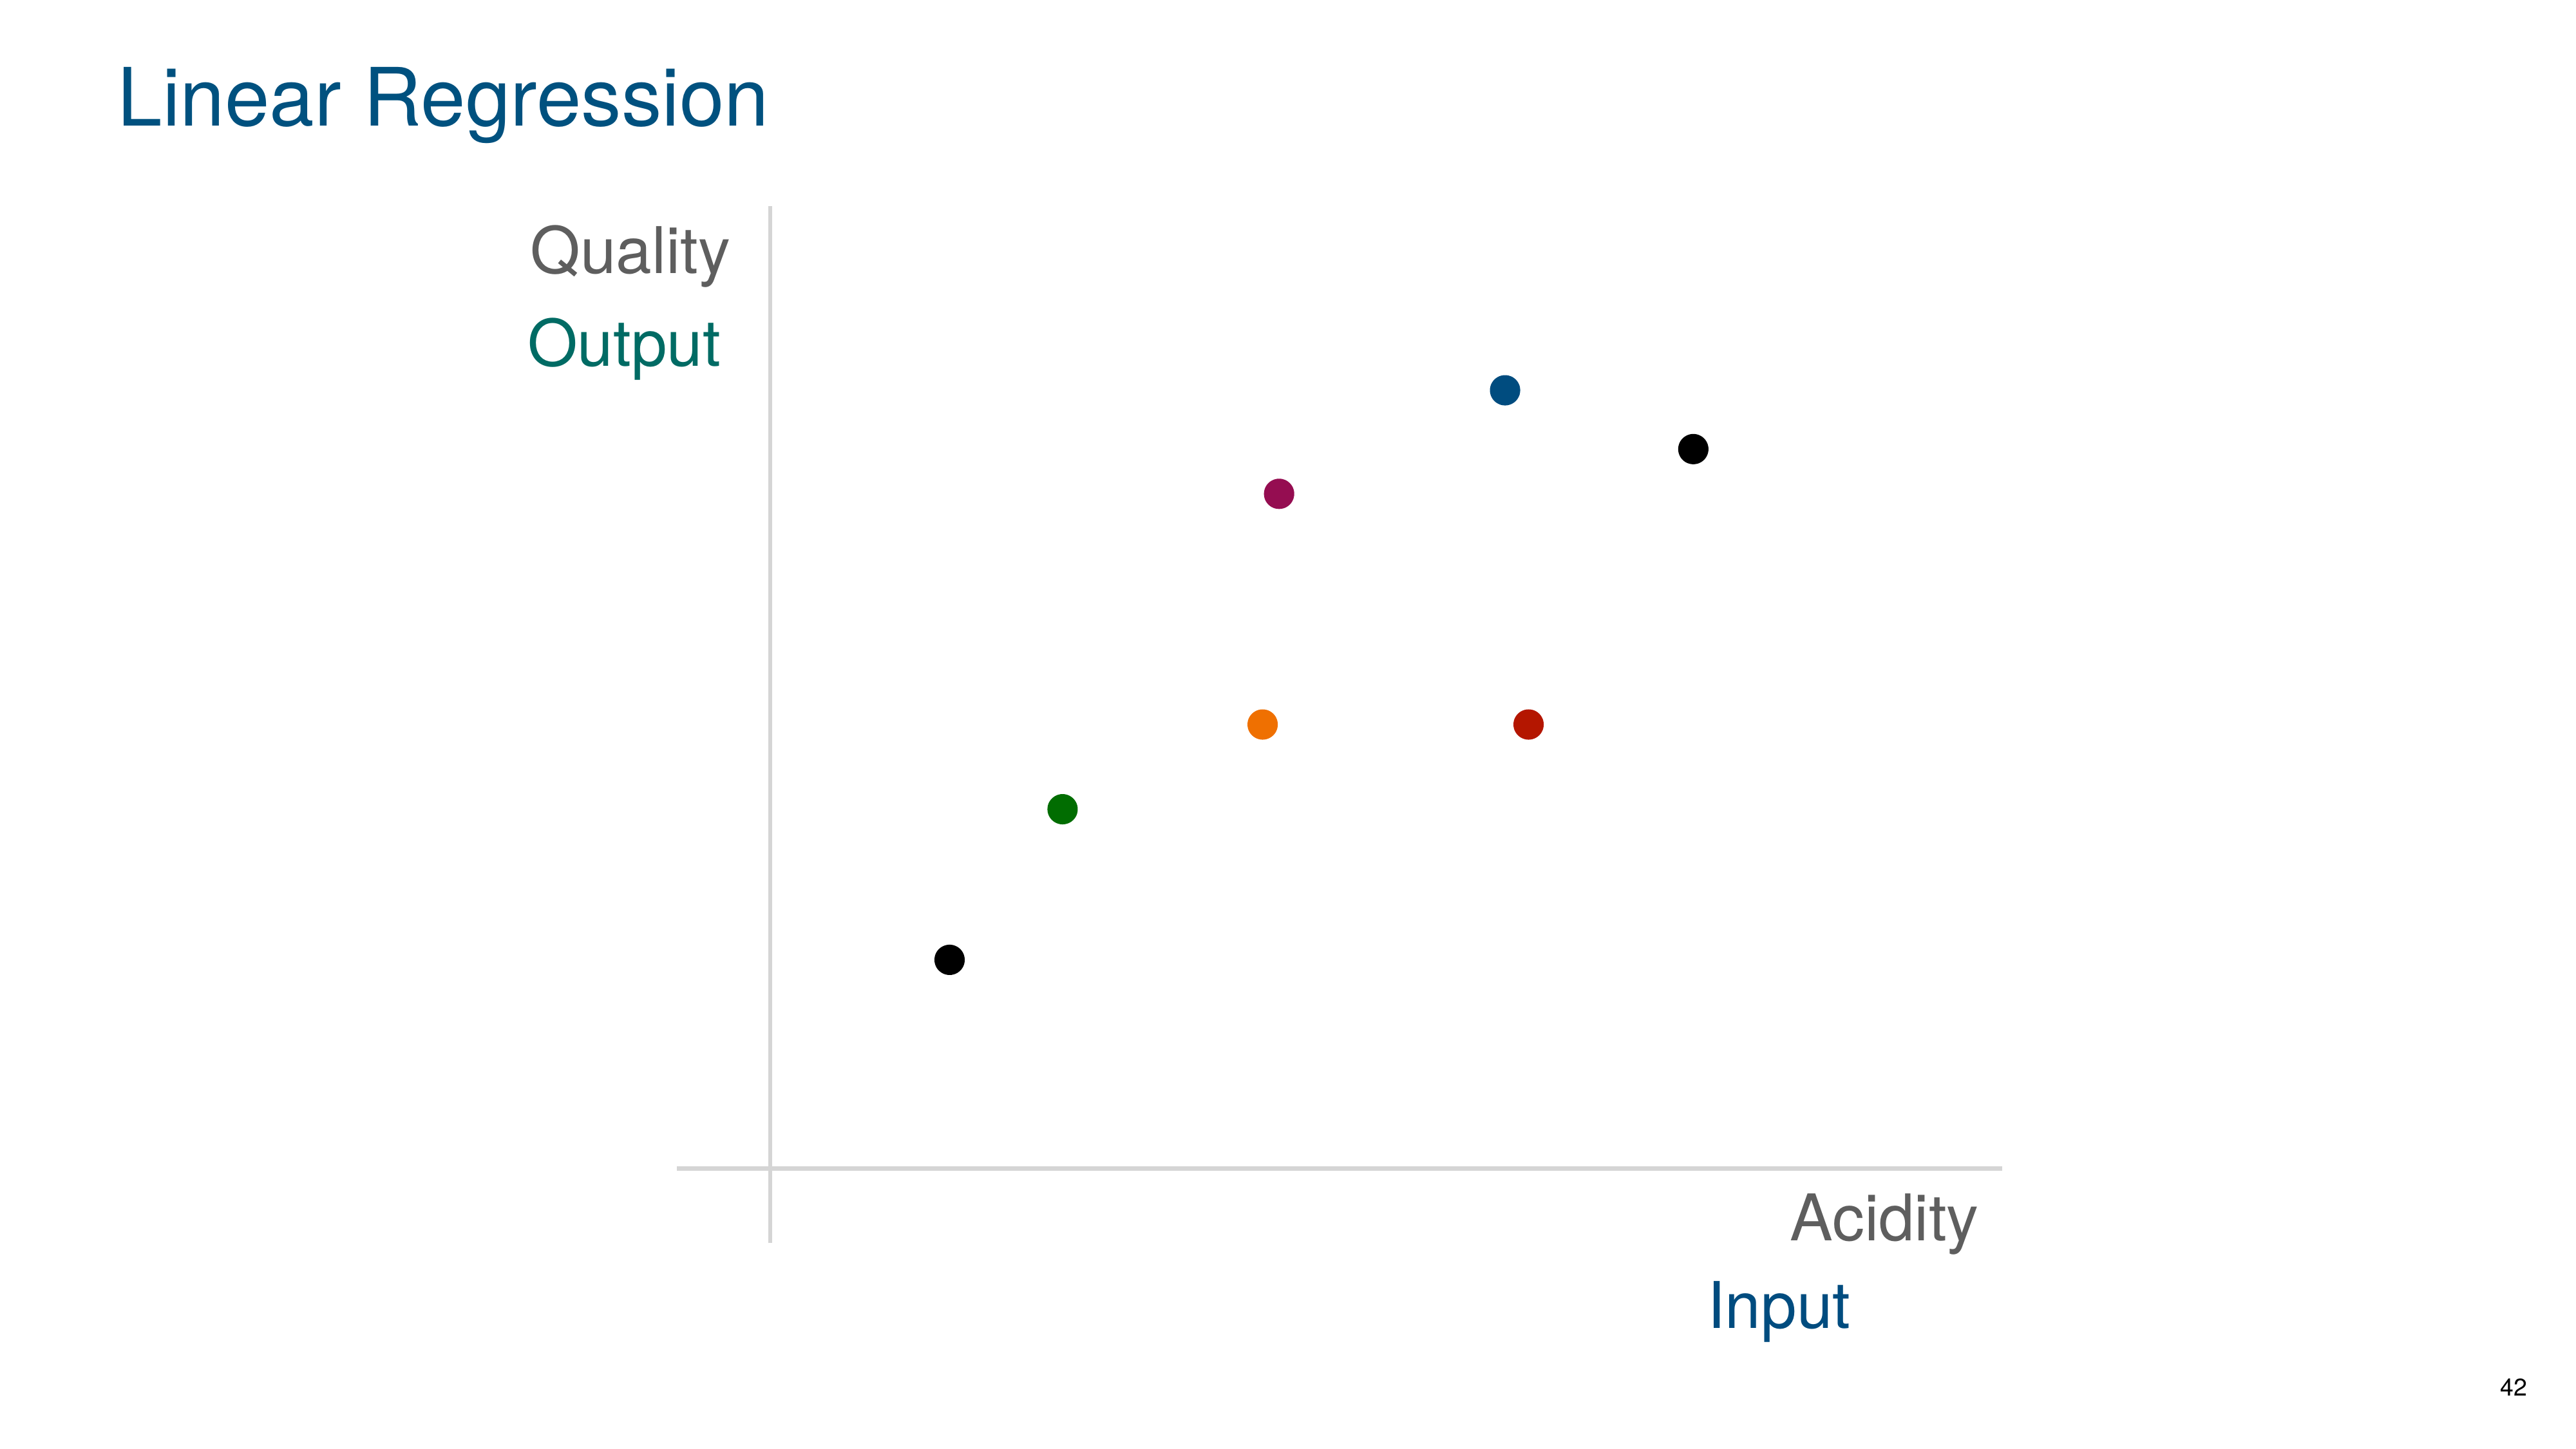

Linear Regression
Quality
Output

Acidity
Input
42